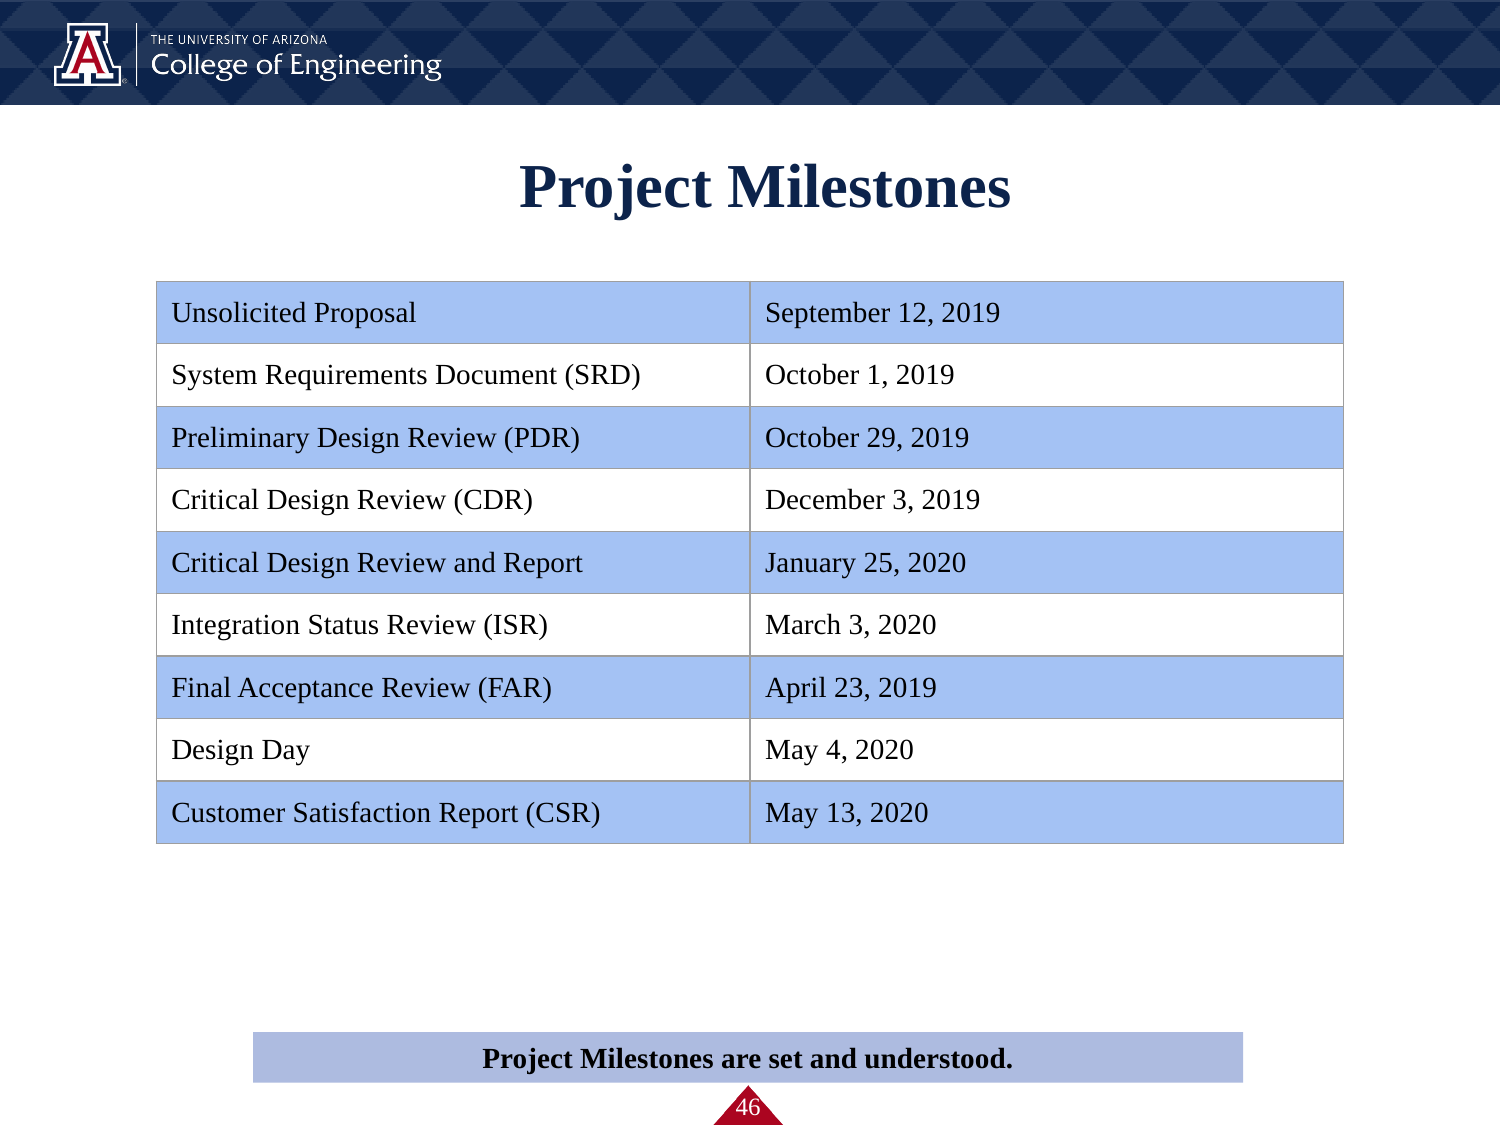

# Project Milestones
| Unsolicited Proposal | September 12, 2019 |
| --- | --- |
| System Requirements Document (SRD) | October 1, 2019 |
| Preliminary Design Review (PDR) | October 29, 2019 |
| Critical Design Review (CDR) | December 3, 2019 |
| Critical Design Review and Report | January 25, 2020 |
| Integration Status Review (ISR) | March 3, 2020 |
| Final Acceptance Review (FAR) | April 23, 2019 |
| Design Day | May 4, 2020 |
| Customer Satisfaction Report (CSR) | May 13, 2020 |
Project Milestones are set and understood.
46